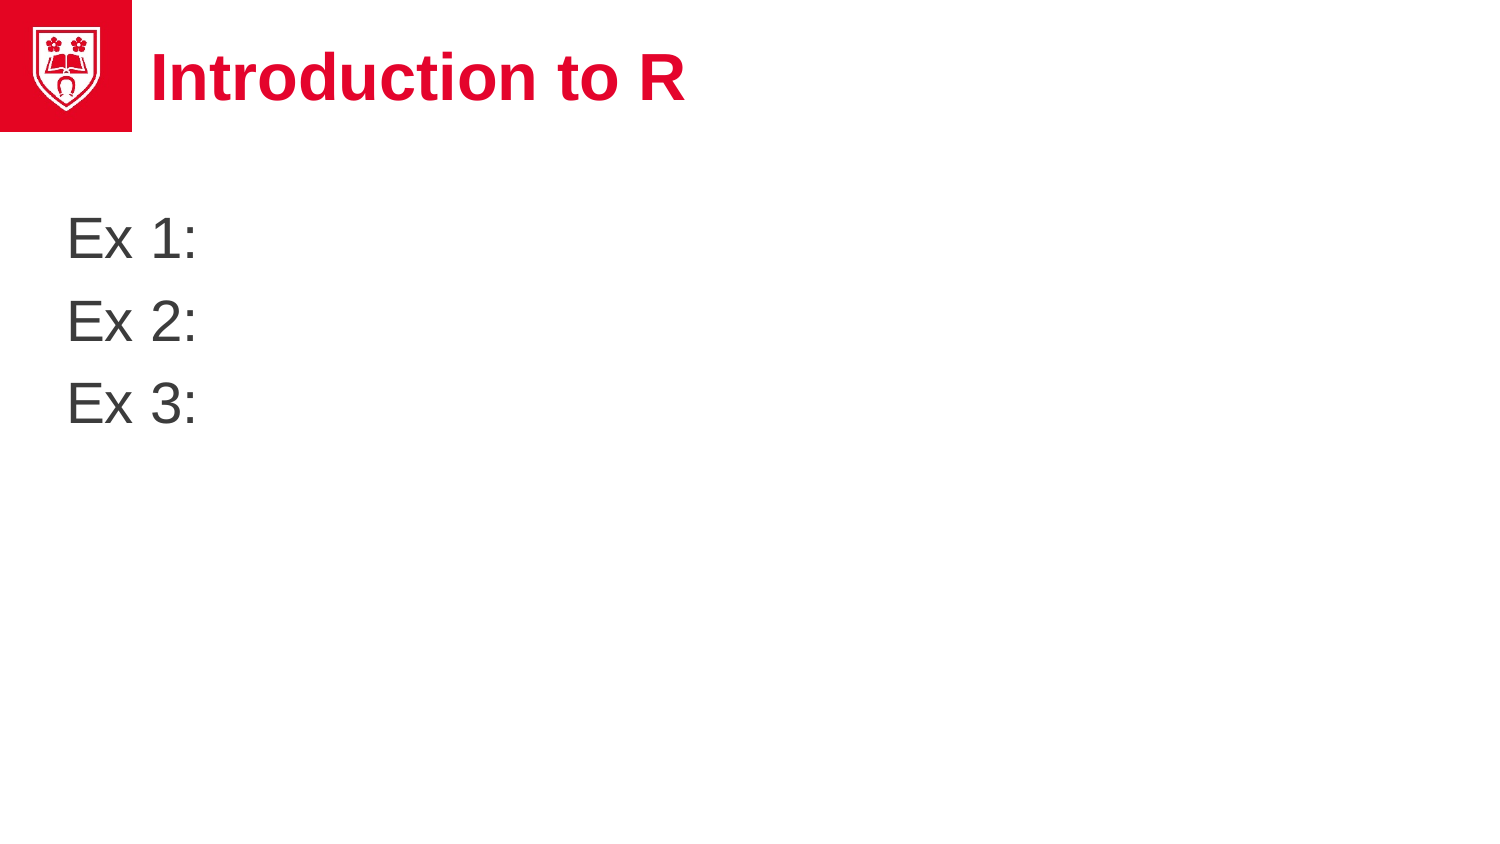

# Introduction to R
Ex 1:
Ex 2:
Ex 3: